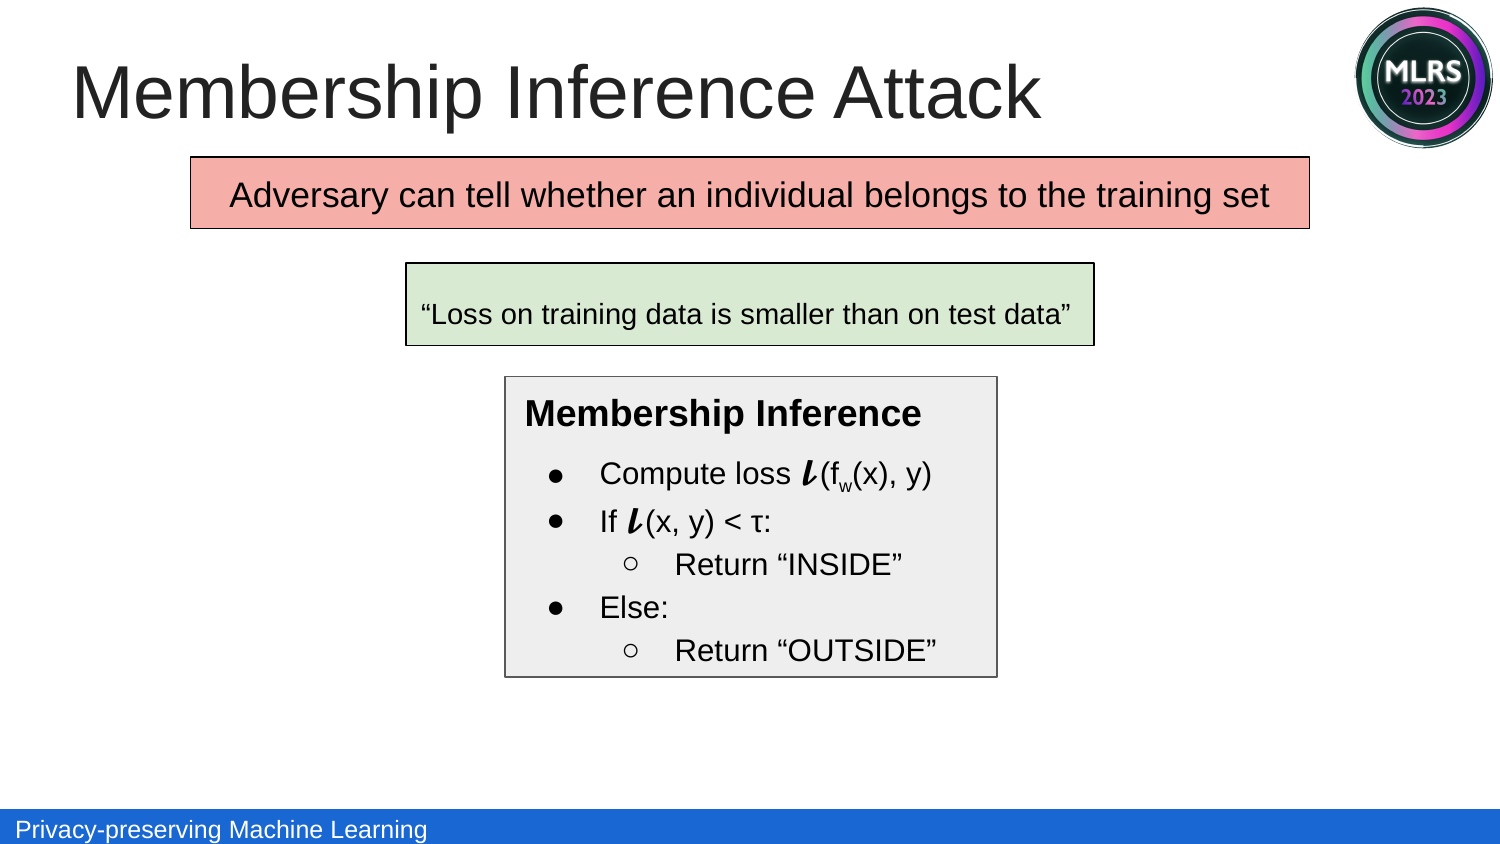

Membership Inference Attack
Adversary can tell whether an individual belongs to the training set
“Deep NNs sometimes memorize but don’t learn”
“Loss on training data is smaller than on test data”
Membership Inference

Compute loss 𝓵(fw(x), y)
If 𝓵(x, y) < τ:
Return “INSIDE”
Else:
Return “OUTSIDE”